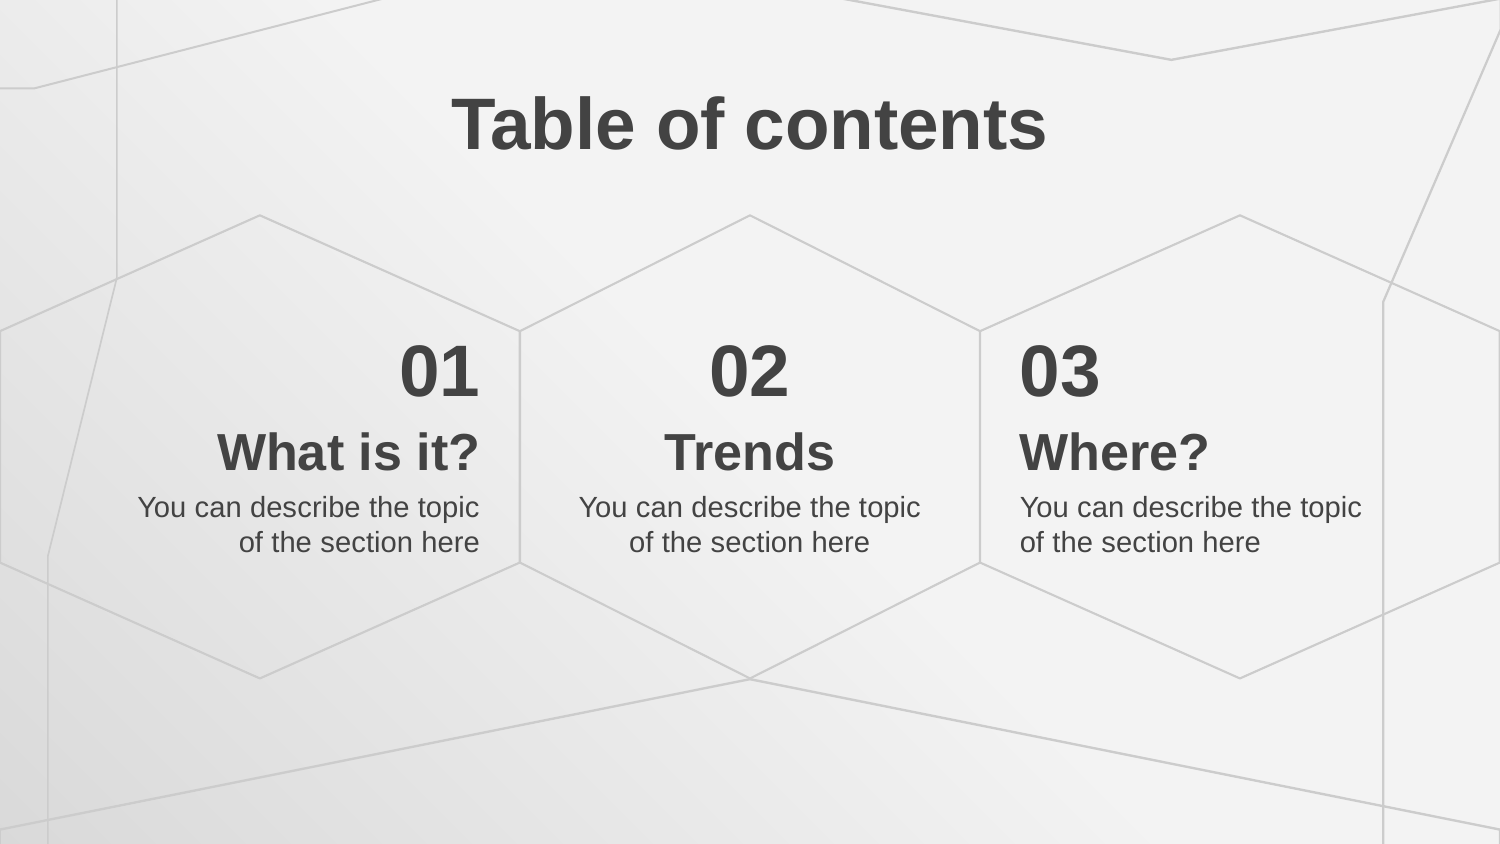

# Table of contents
01
02
03
What is it?
Trends
Where?
You can describe the topic of the section here
You can describe the topic of the section here
You can describe the topic of the section here